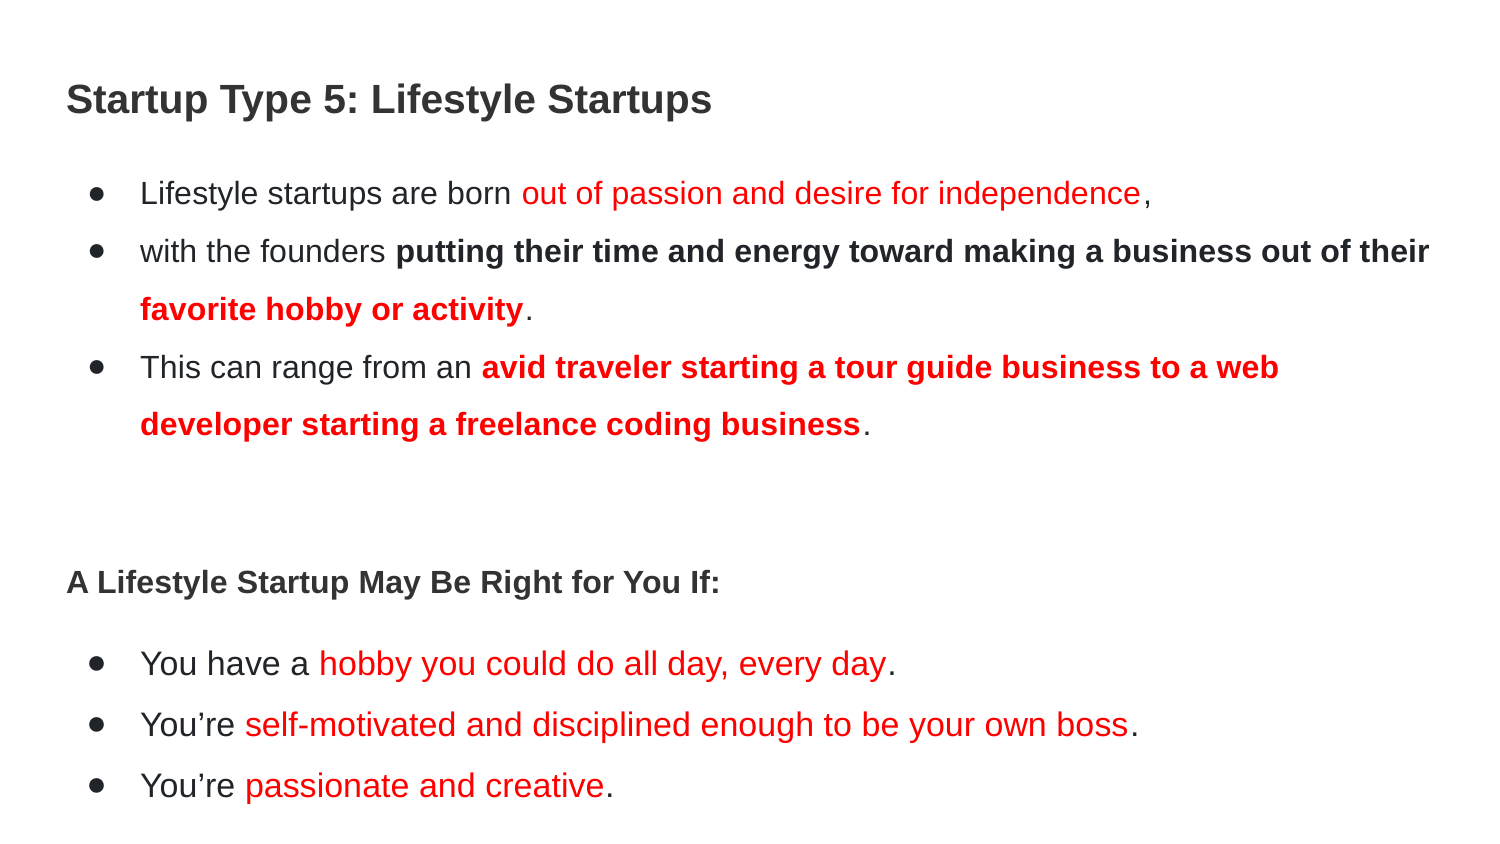

Startup Type 5: Lifestyle Startups
Lifestyle startups are born out of passion and desire for independence,
with the founders putting their time and energy toward making a business out of their favorite hobby or activity.
This can range from an avid traveler starting a tour guide business to a web developer starting a freelance coding business.

A Lifestyle Startup May Be Right for You If:
You have a hobby you could do all day, every day.
You’re self-motivated and disciplined enough to be your own boss.
You’re passionate and creative.